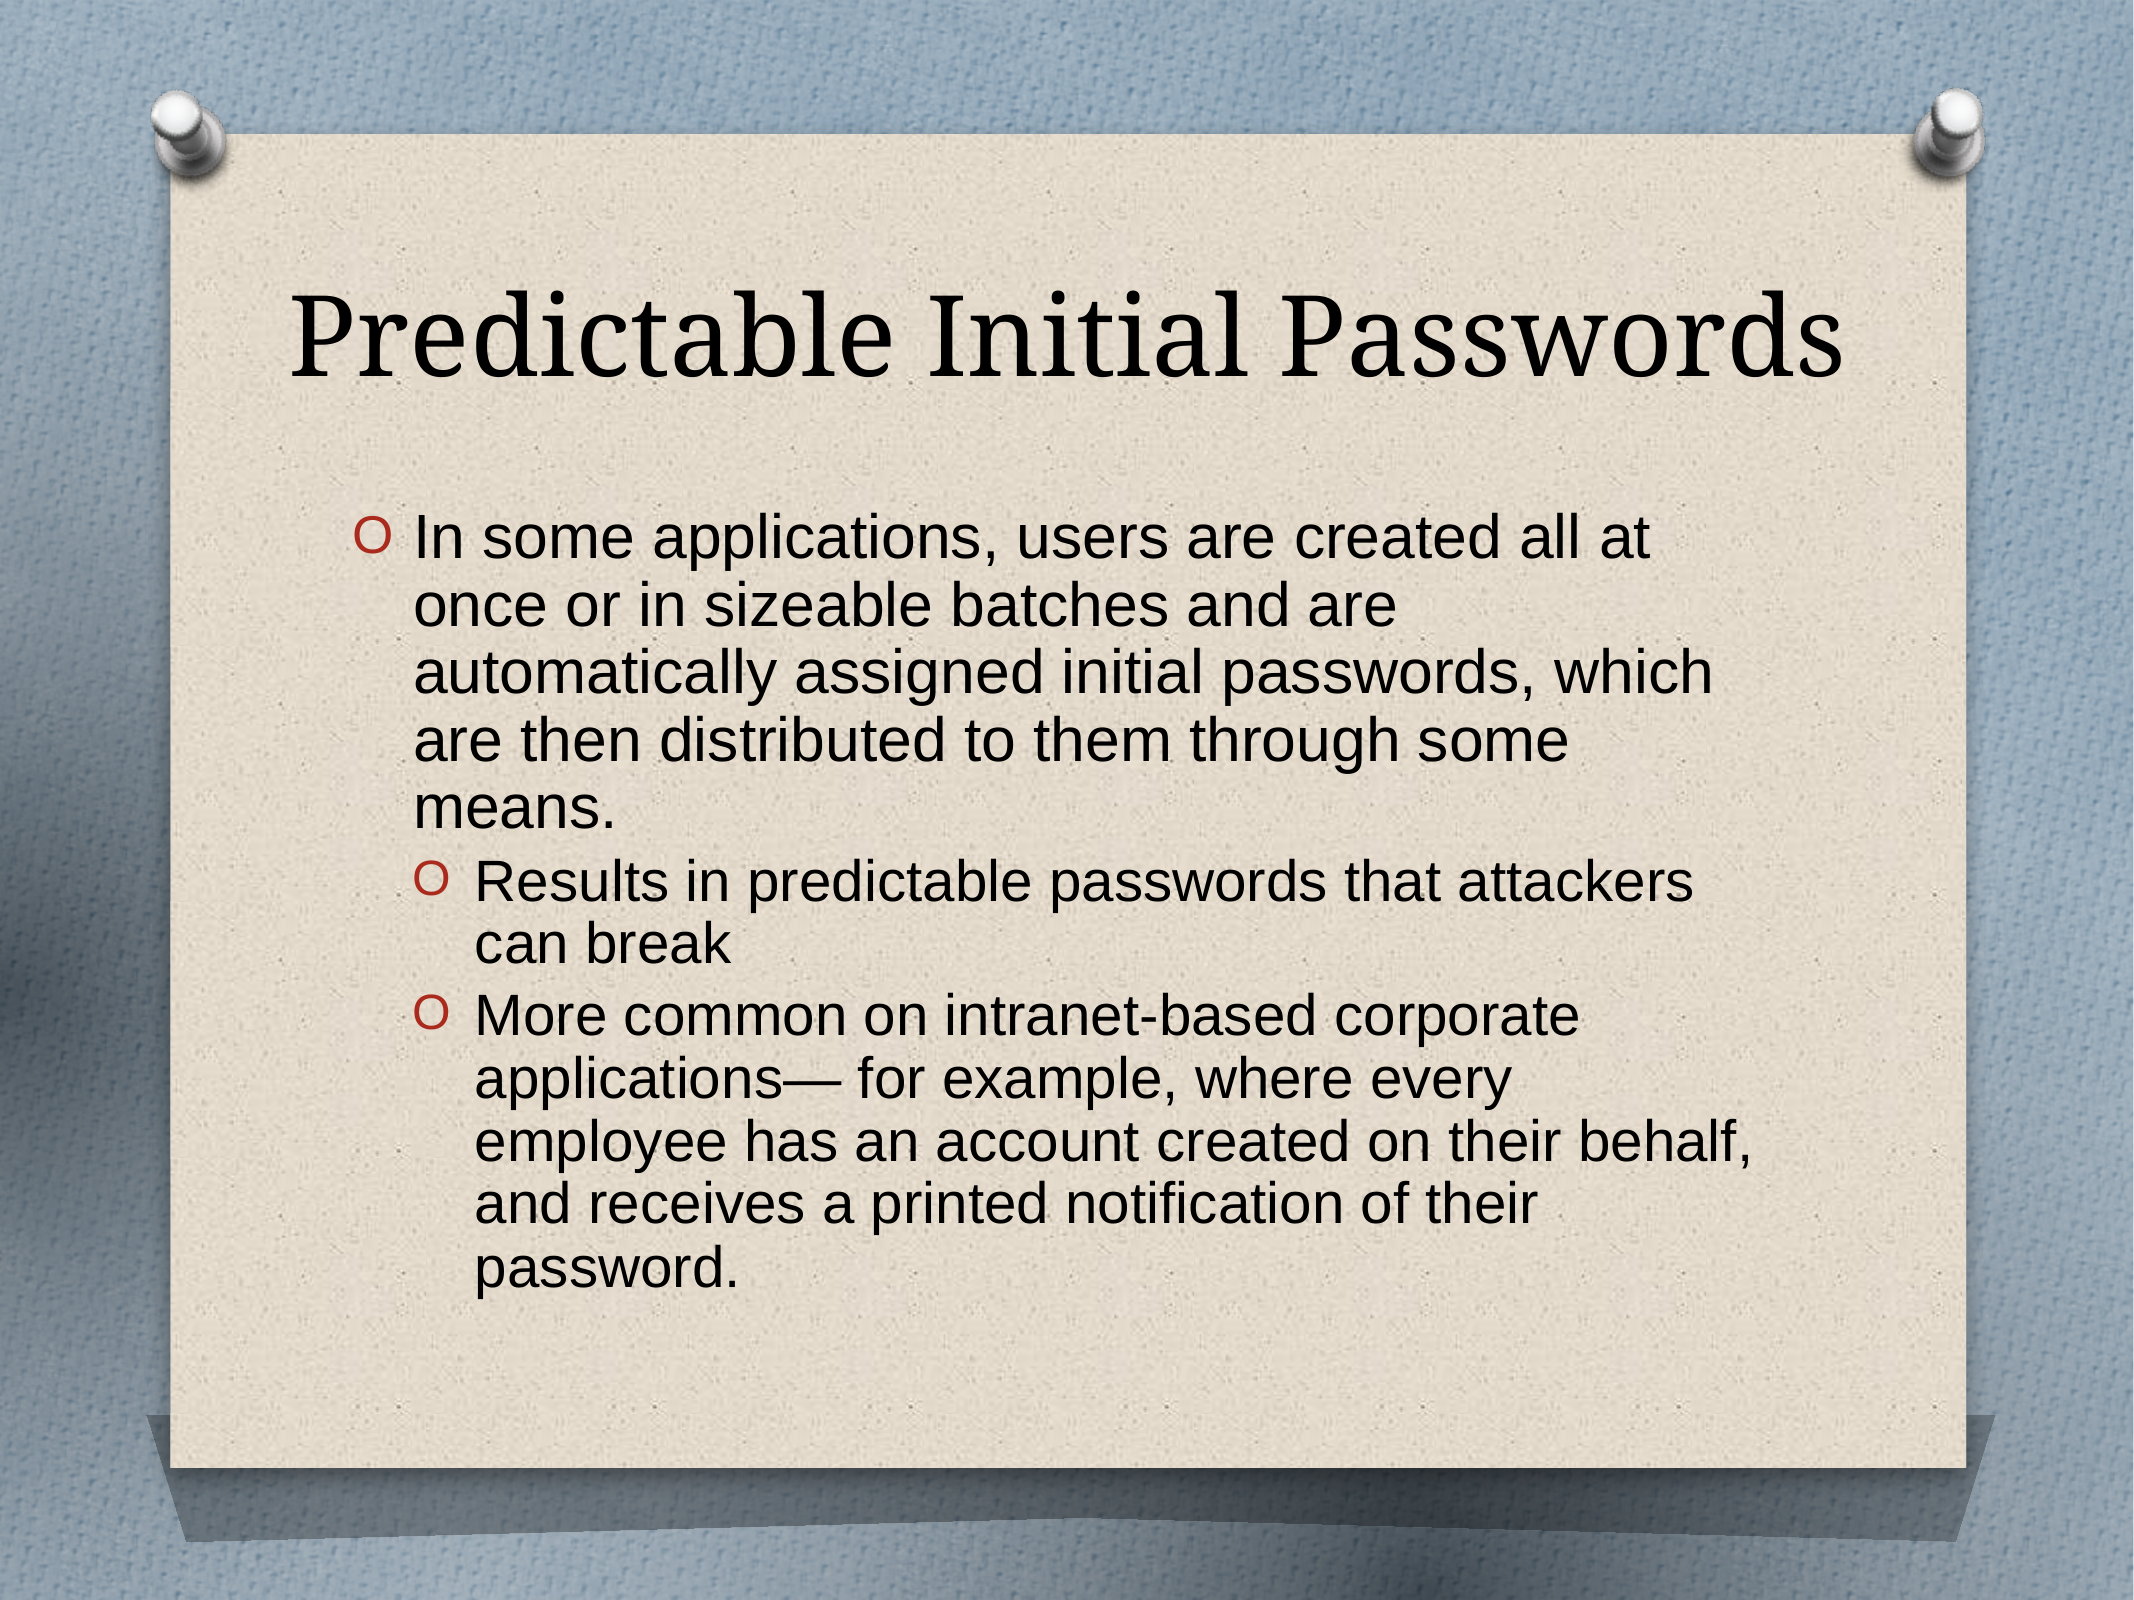

# Predictable Initial Passwords
In some applications, users are created all at once or in sizeable batches and are automatically assigned initial passwords, which are then distributed to them through some means.
Results in predictable passwords that attackers can break
More common on intranet-based corporate applications— for example, where every employee has an account created on their behalf, and receives a printed notification of their password.